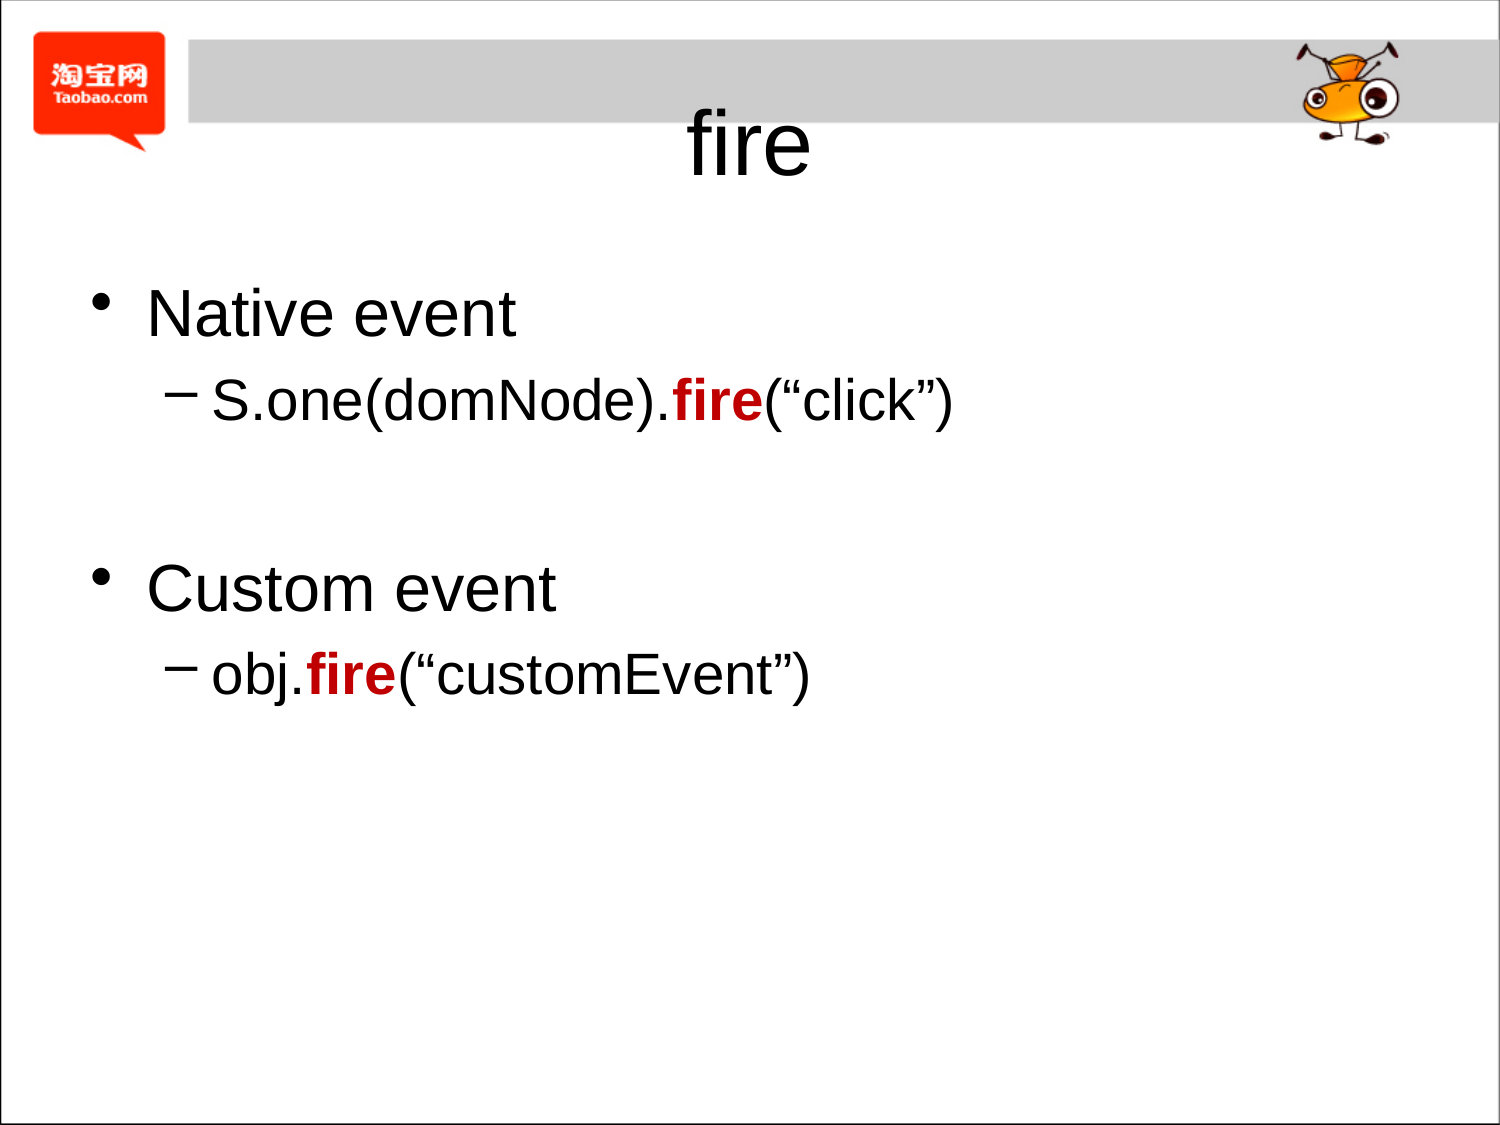

# fire
Native event
S.one(domNode).fire(“click”)

Custom event
obj.fire(“customEvent”)